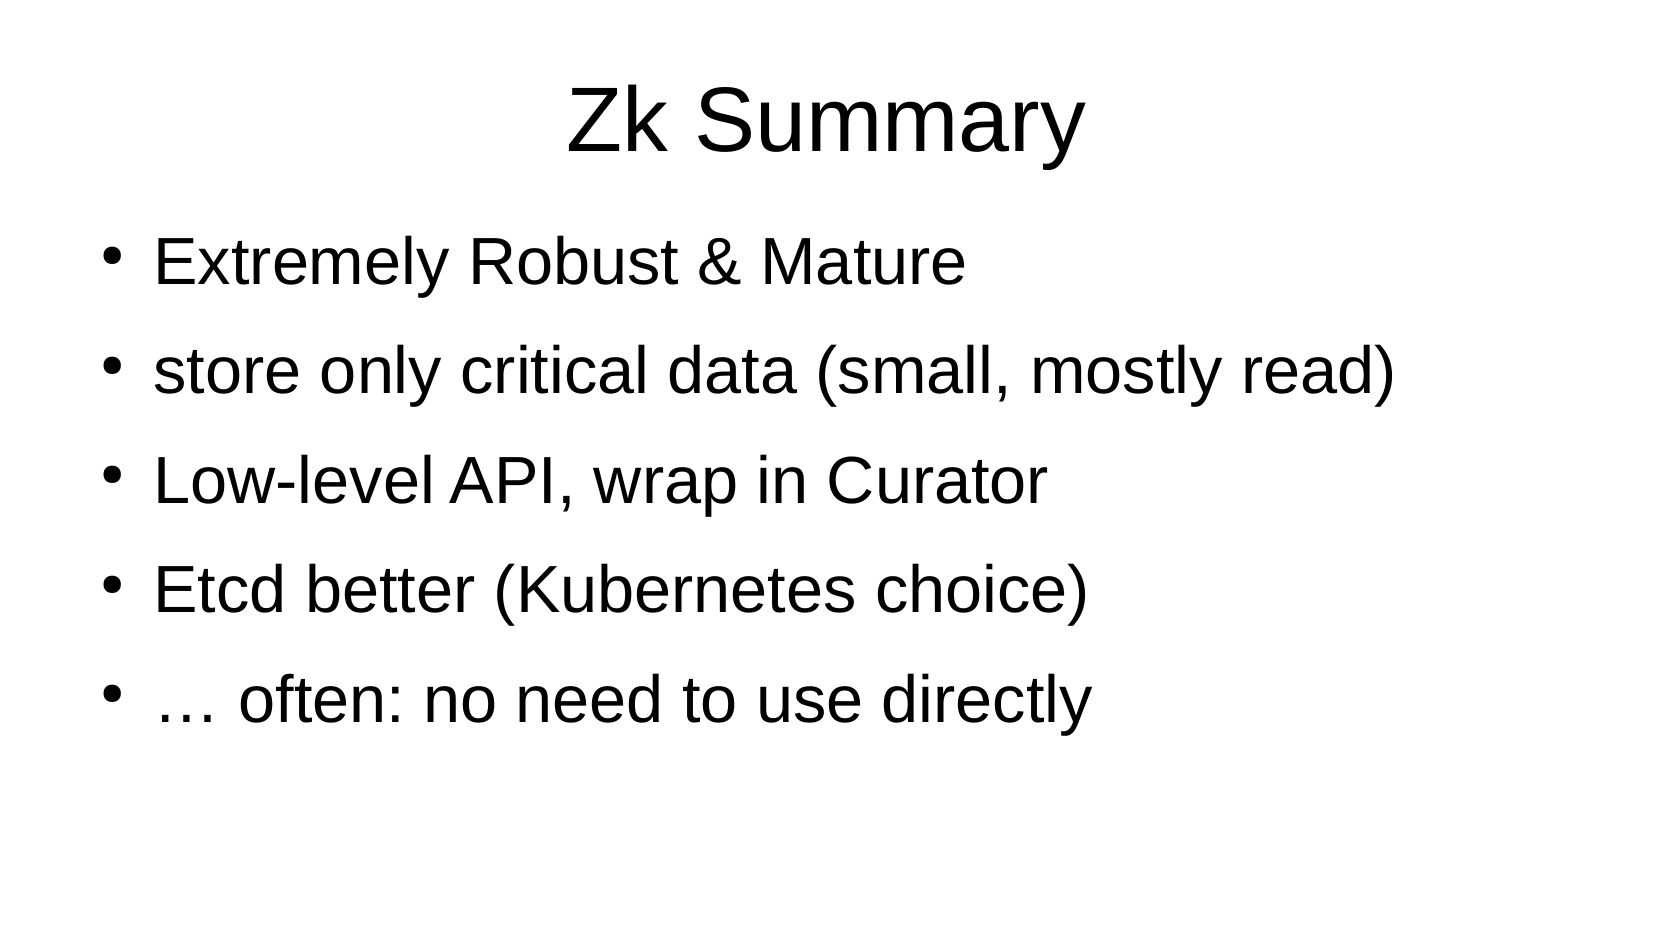

Zk Summary
Extremely Robust & Mature
store only critical data (small, mostly read)
Low-level API, wrap in Curator
Etcd better (Kubernetes choice)
… often: no need to use directly